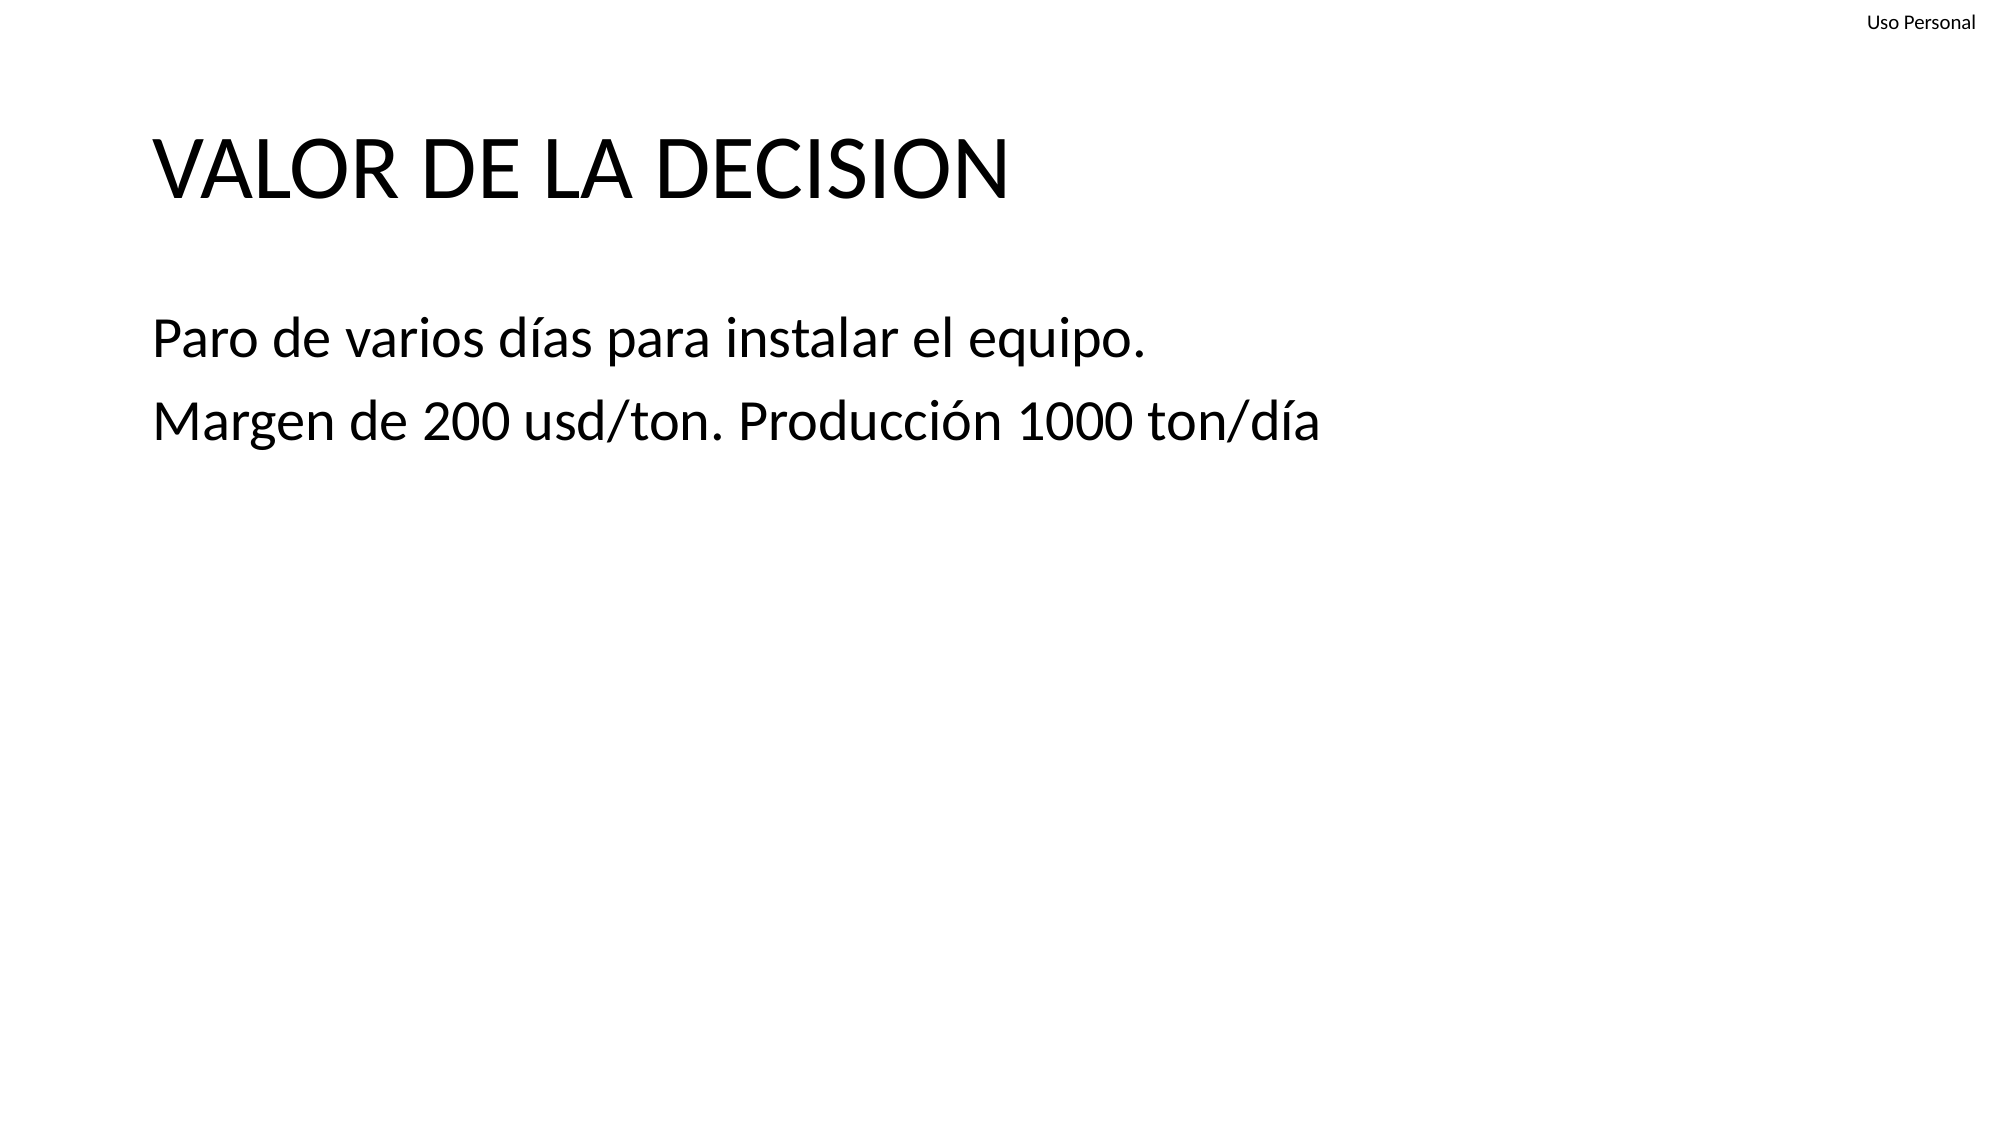

# VALOR DE LA DECISION
Paro de varios días para instalar el equipo.
Margen de 200 usd/ton. Producción 1000 ton/día